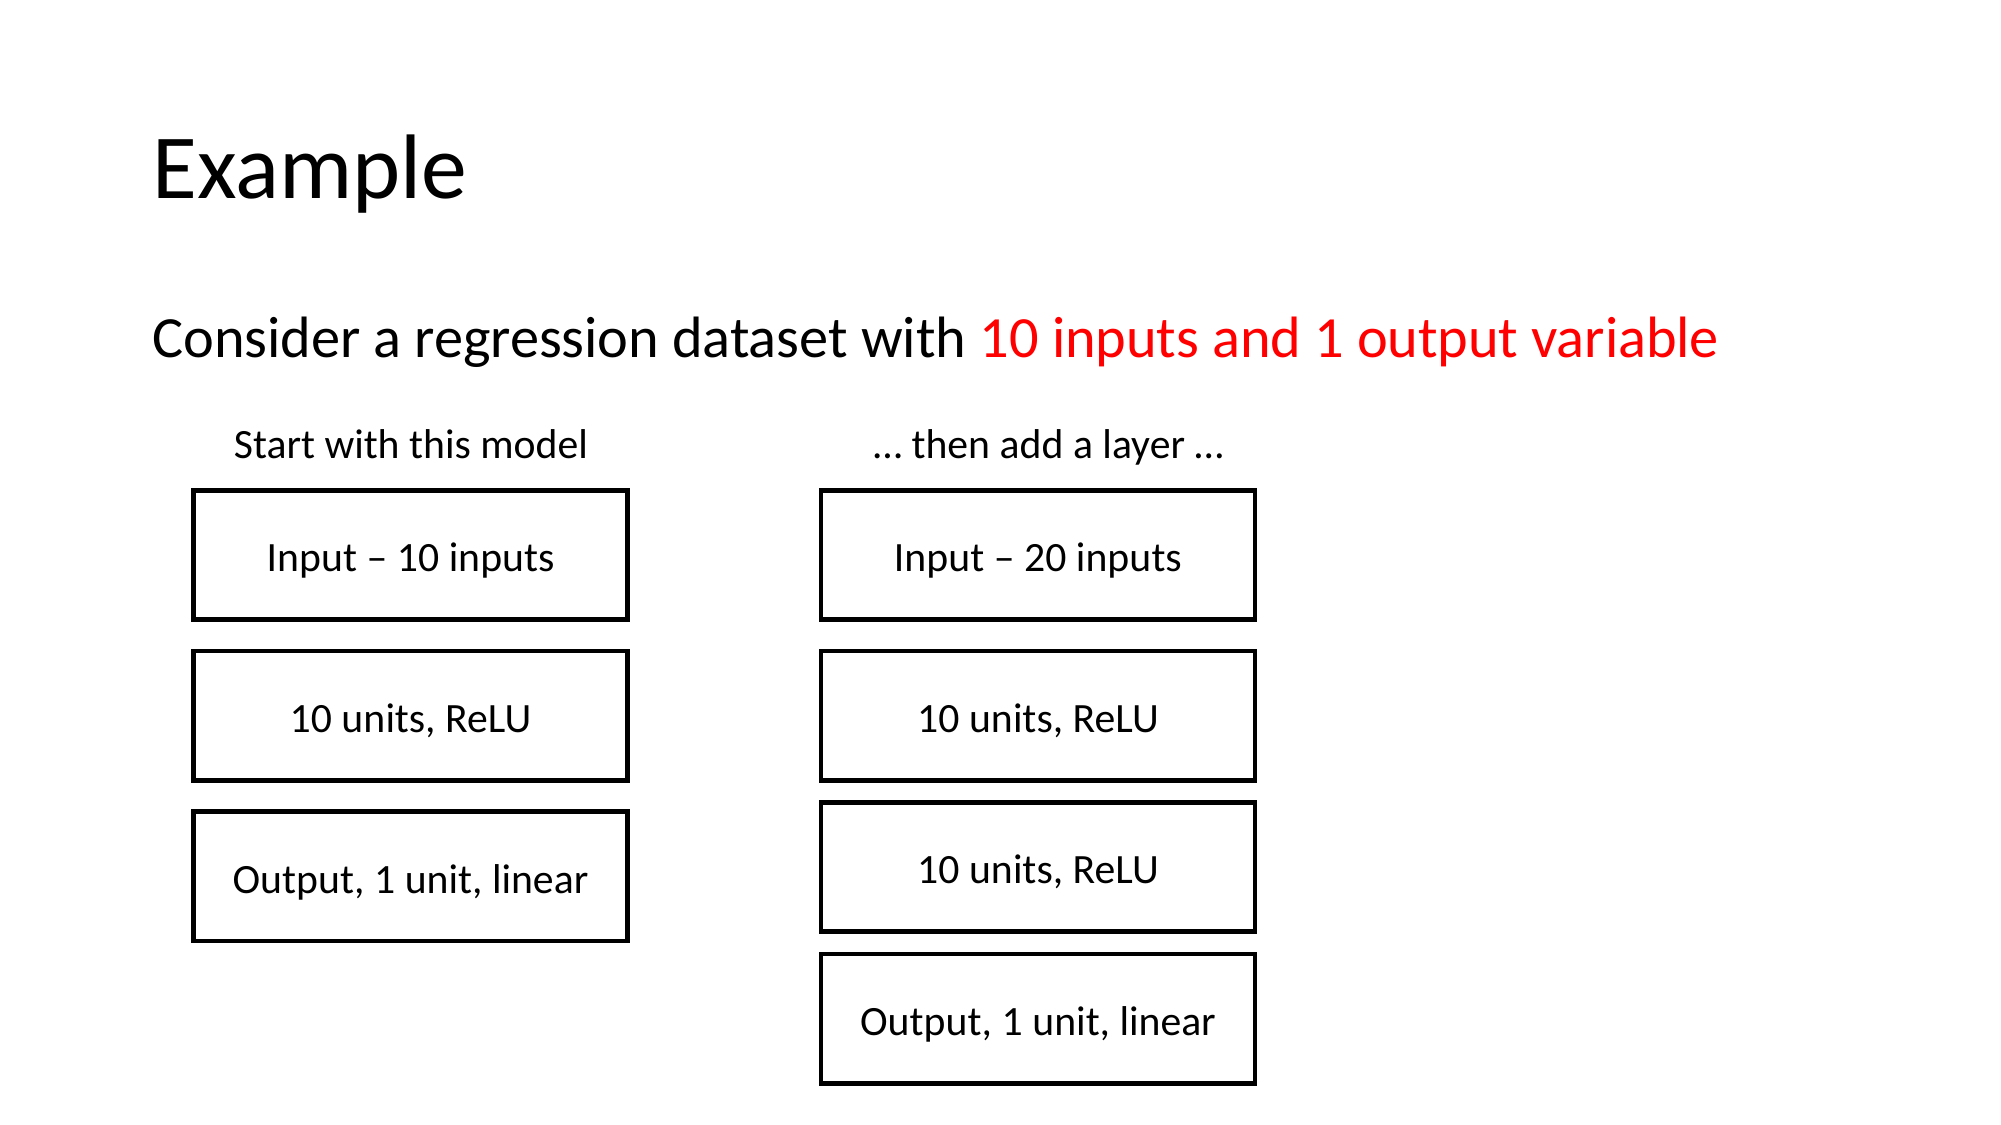

# Example
Consider a regression dataset with 10 inputs and 1 output variable
Start with this model                              … then add a layer …
Input – 10 inputs
Input – 20 inputs
10 units, ReLU
10 units, ReLU
10 units, ReLU
Output, 1 unit, linear
Output, 1 unit, linear